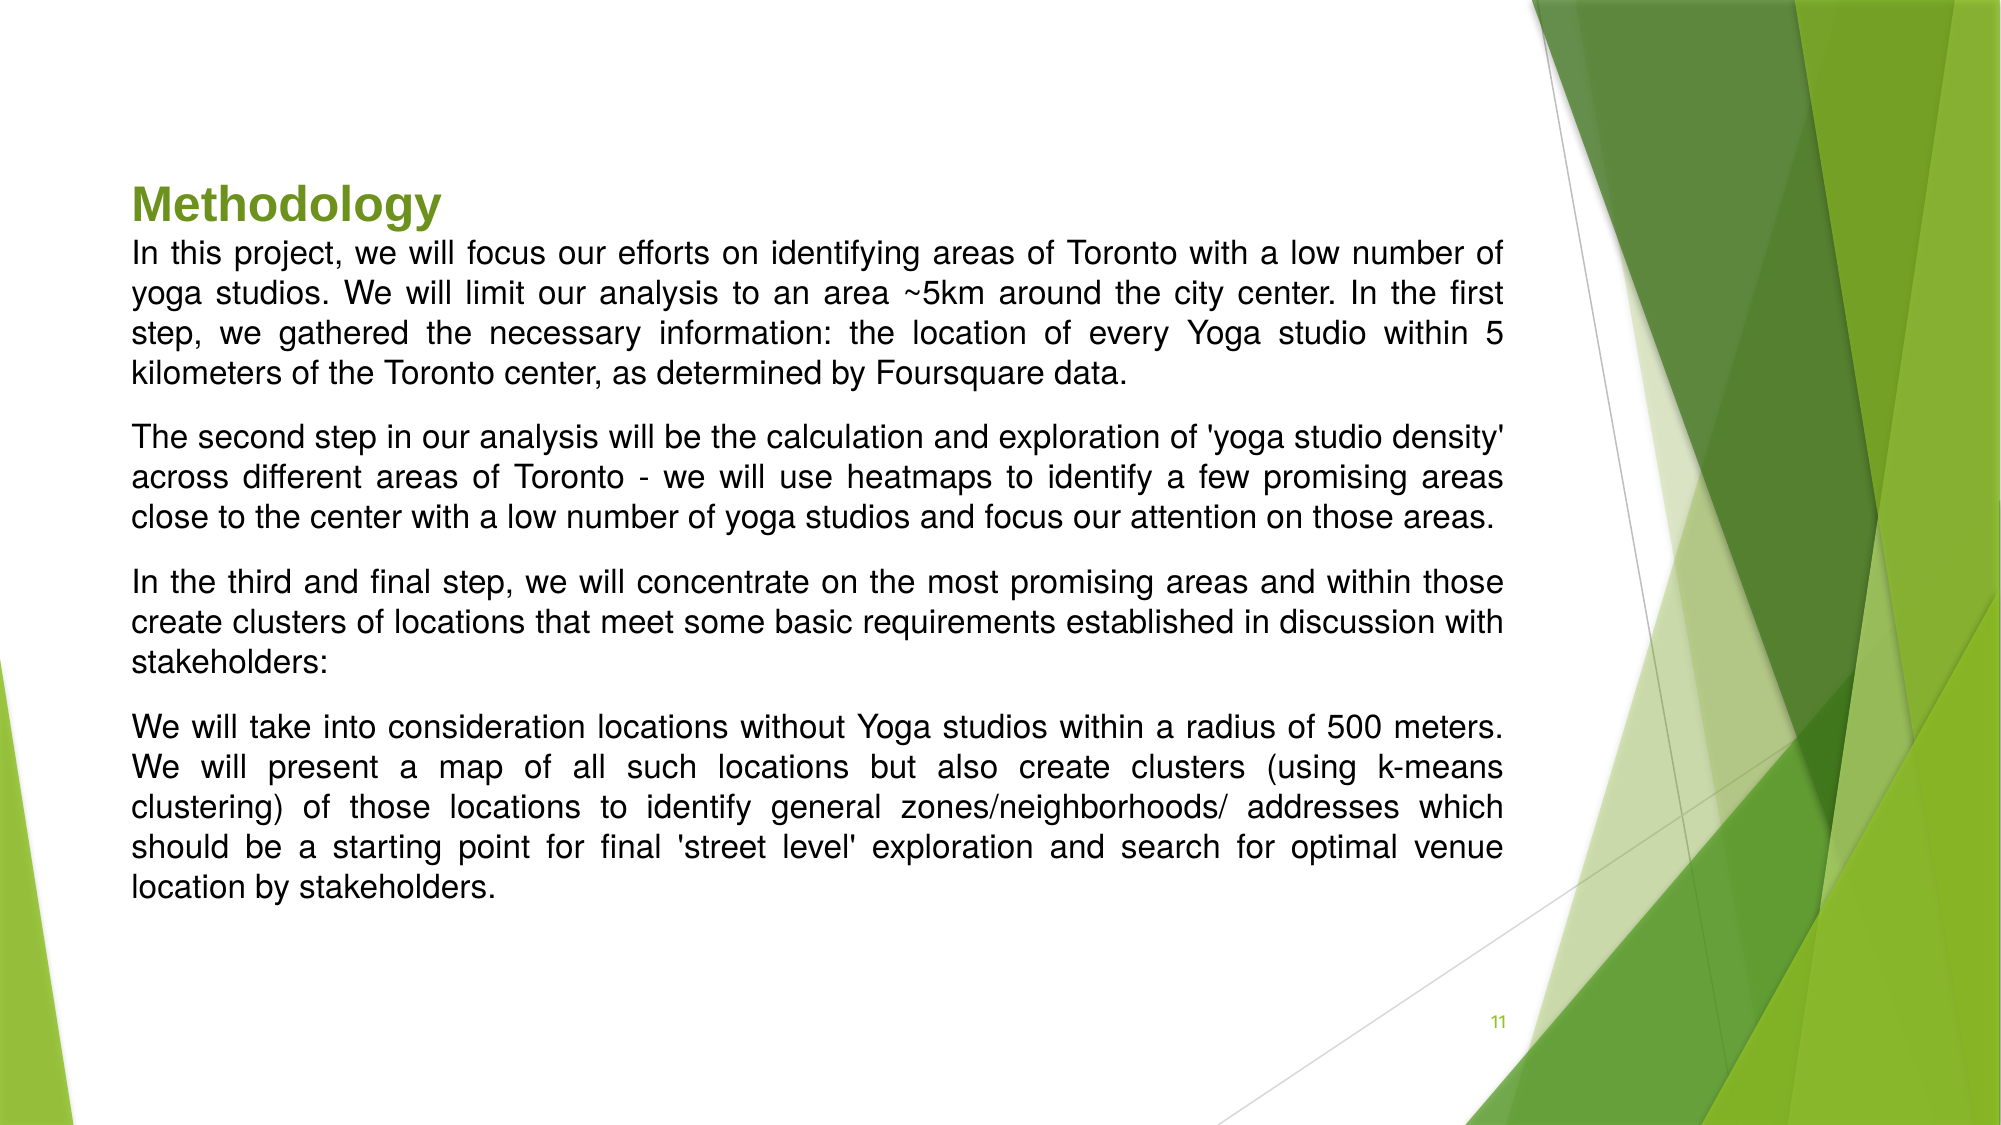

Methodology
In this project, we will focus our efforts on identifying areas of Toronto with a low number of yoga studios. We will limit our analysis to an area ~5km around the city center. In the first step, we gathered the necessary information: the location of every Yoga studio within 5 kilometers of the Toronto center, as determined by Foursquare data.
The second step in our analysis will be the calculation and exploration of 'yoga studio density' across different areas of Toronto - we will use heatmaps to identify a few promising areas close to the center with a low number of yoga studios and focus our attention on those areas.
In the third and final step, we will concentrate on the most promising areas and within those create clusters of locations that meet some basic requirements established in discussion with stakeholders:
We will take into consideration locations without Yoga studios within a radius of 500 meters. We will present a map of all such locations but also create clusters (using k-means clustering) of those locations to identify general zones/neighborhoods/ addresses which should be a starting point for final 'street level' exploration and search for optimal venue location by stakeholders.

11